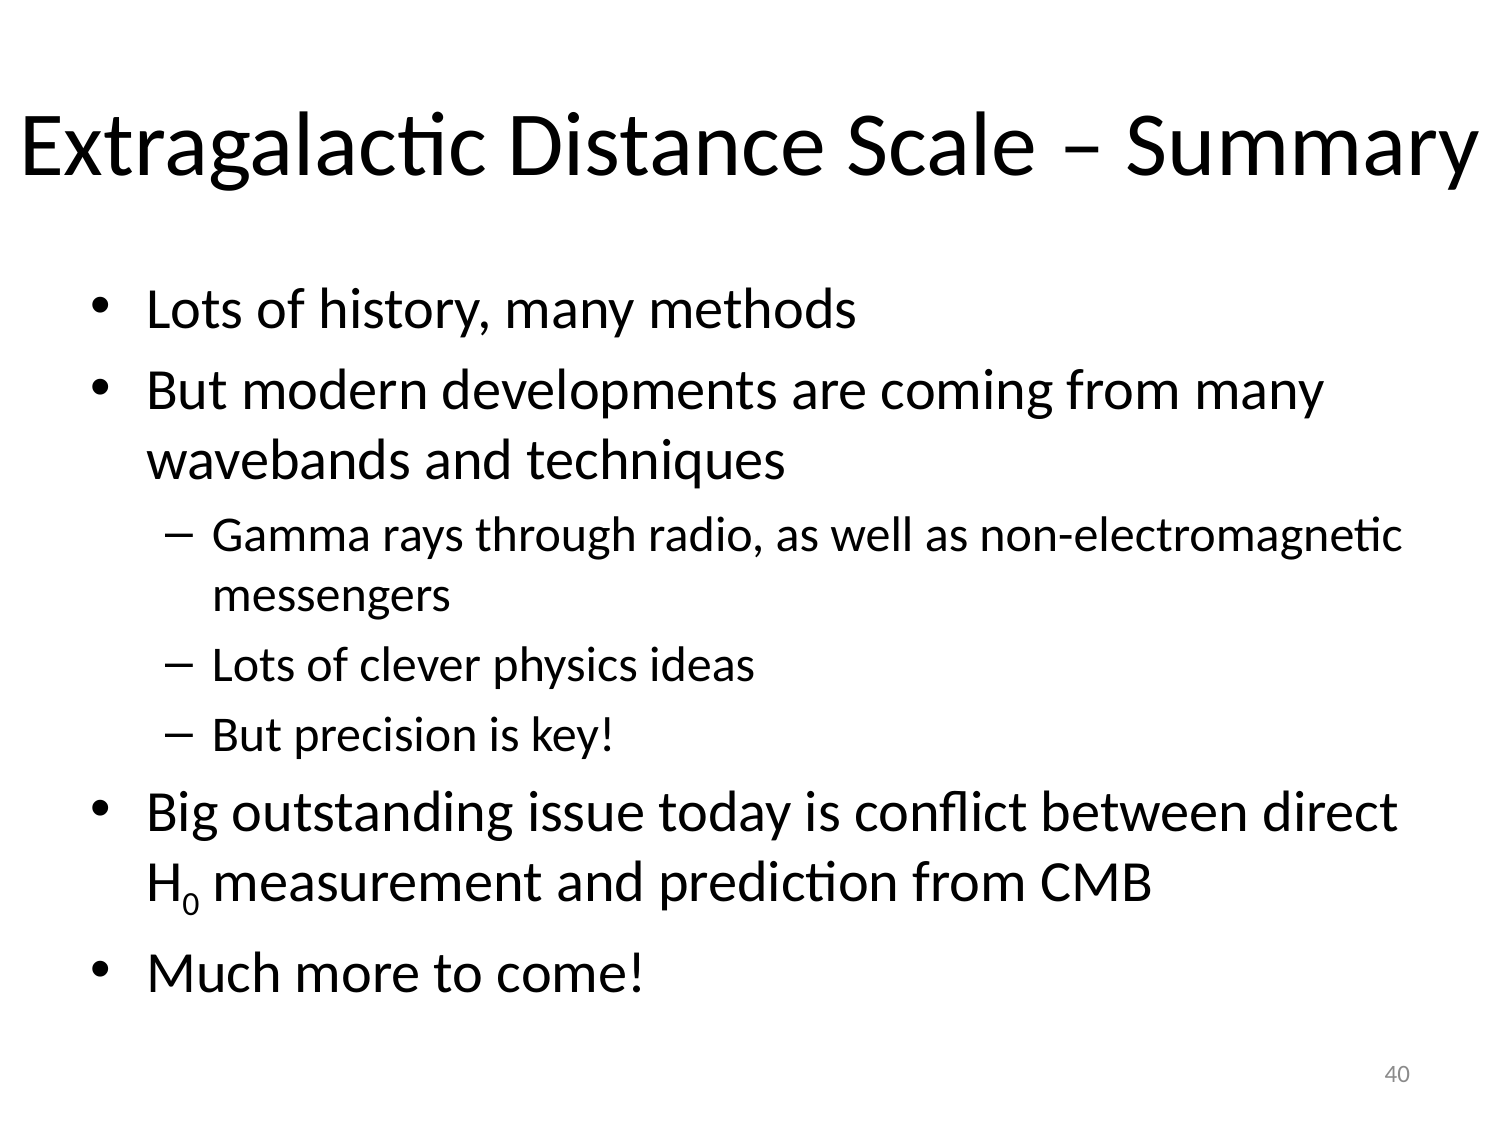

# Extragalactic Distance Scale – Summary
Lots of history, many methods
But modern developments are coming from many wavebands and techniques
Gamma rays through radio, as well as non-electromagnetic messengers
Lots of clever physics ideas
But precision is key!
Big outstanding issue today is conflict between direct H0 measurement and prediction from CMB
Much more to come!
40